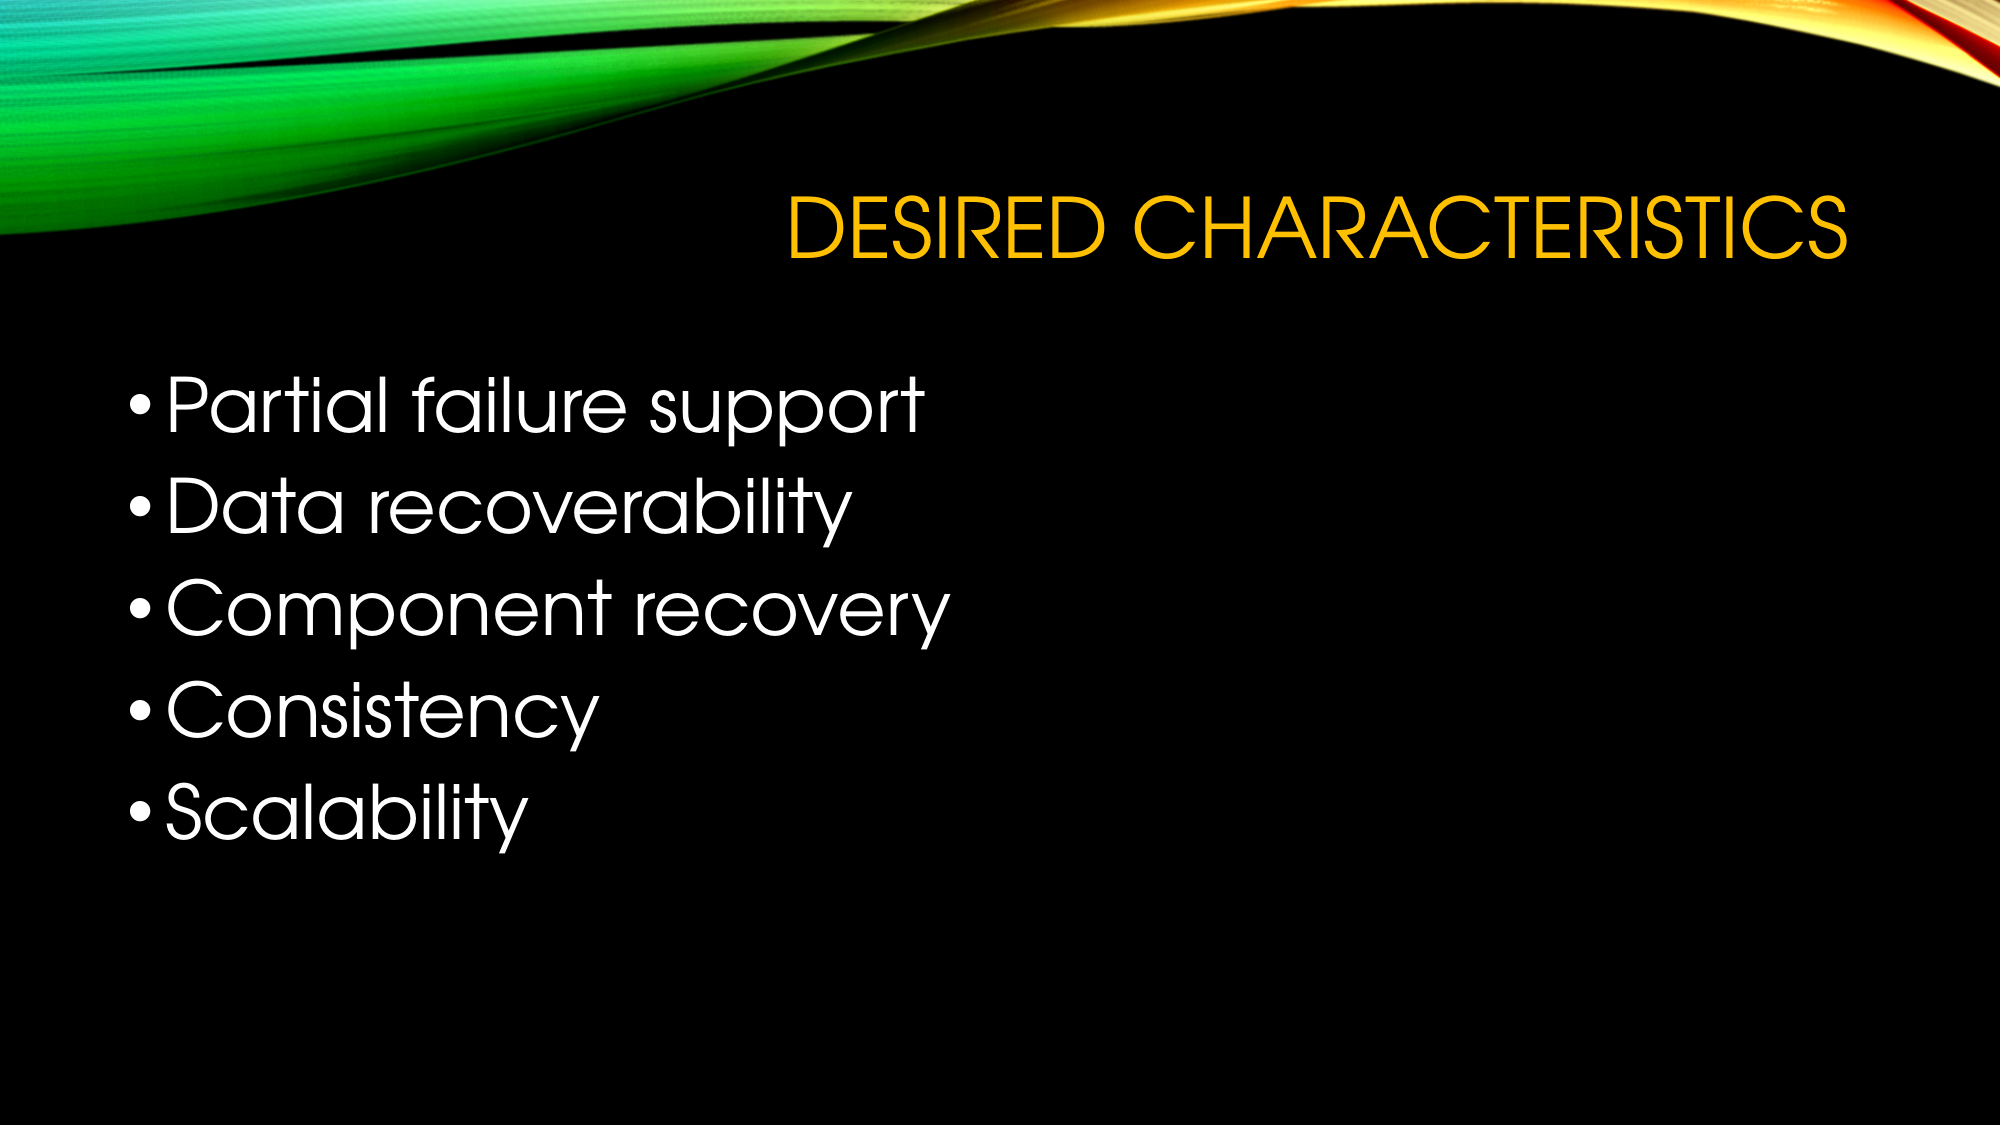

# DESIRED CHARACTERISTICS
Partial failure support
Data recoverability
Component recovery
Consistency
Scalability